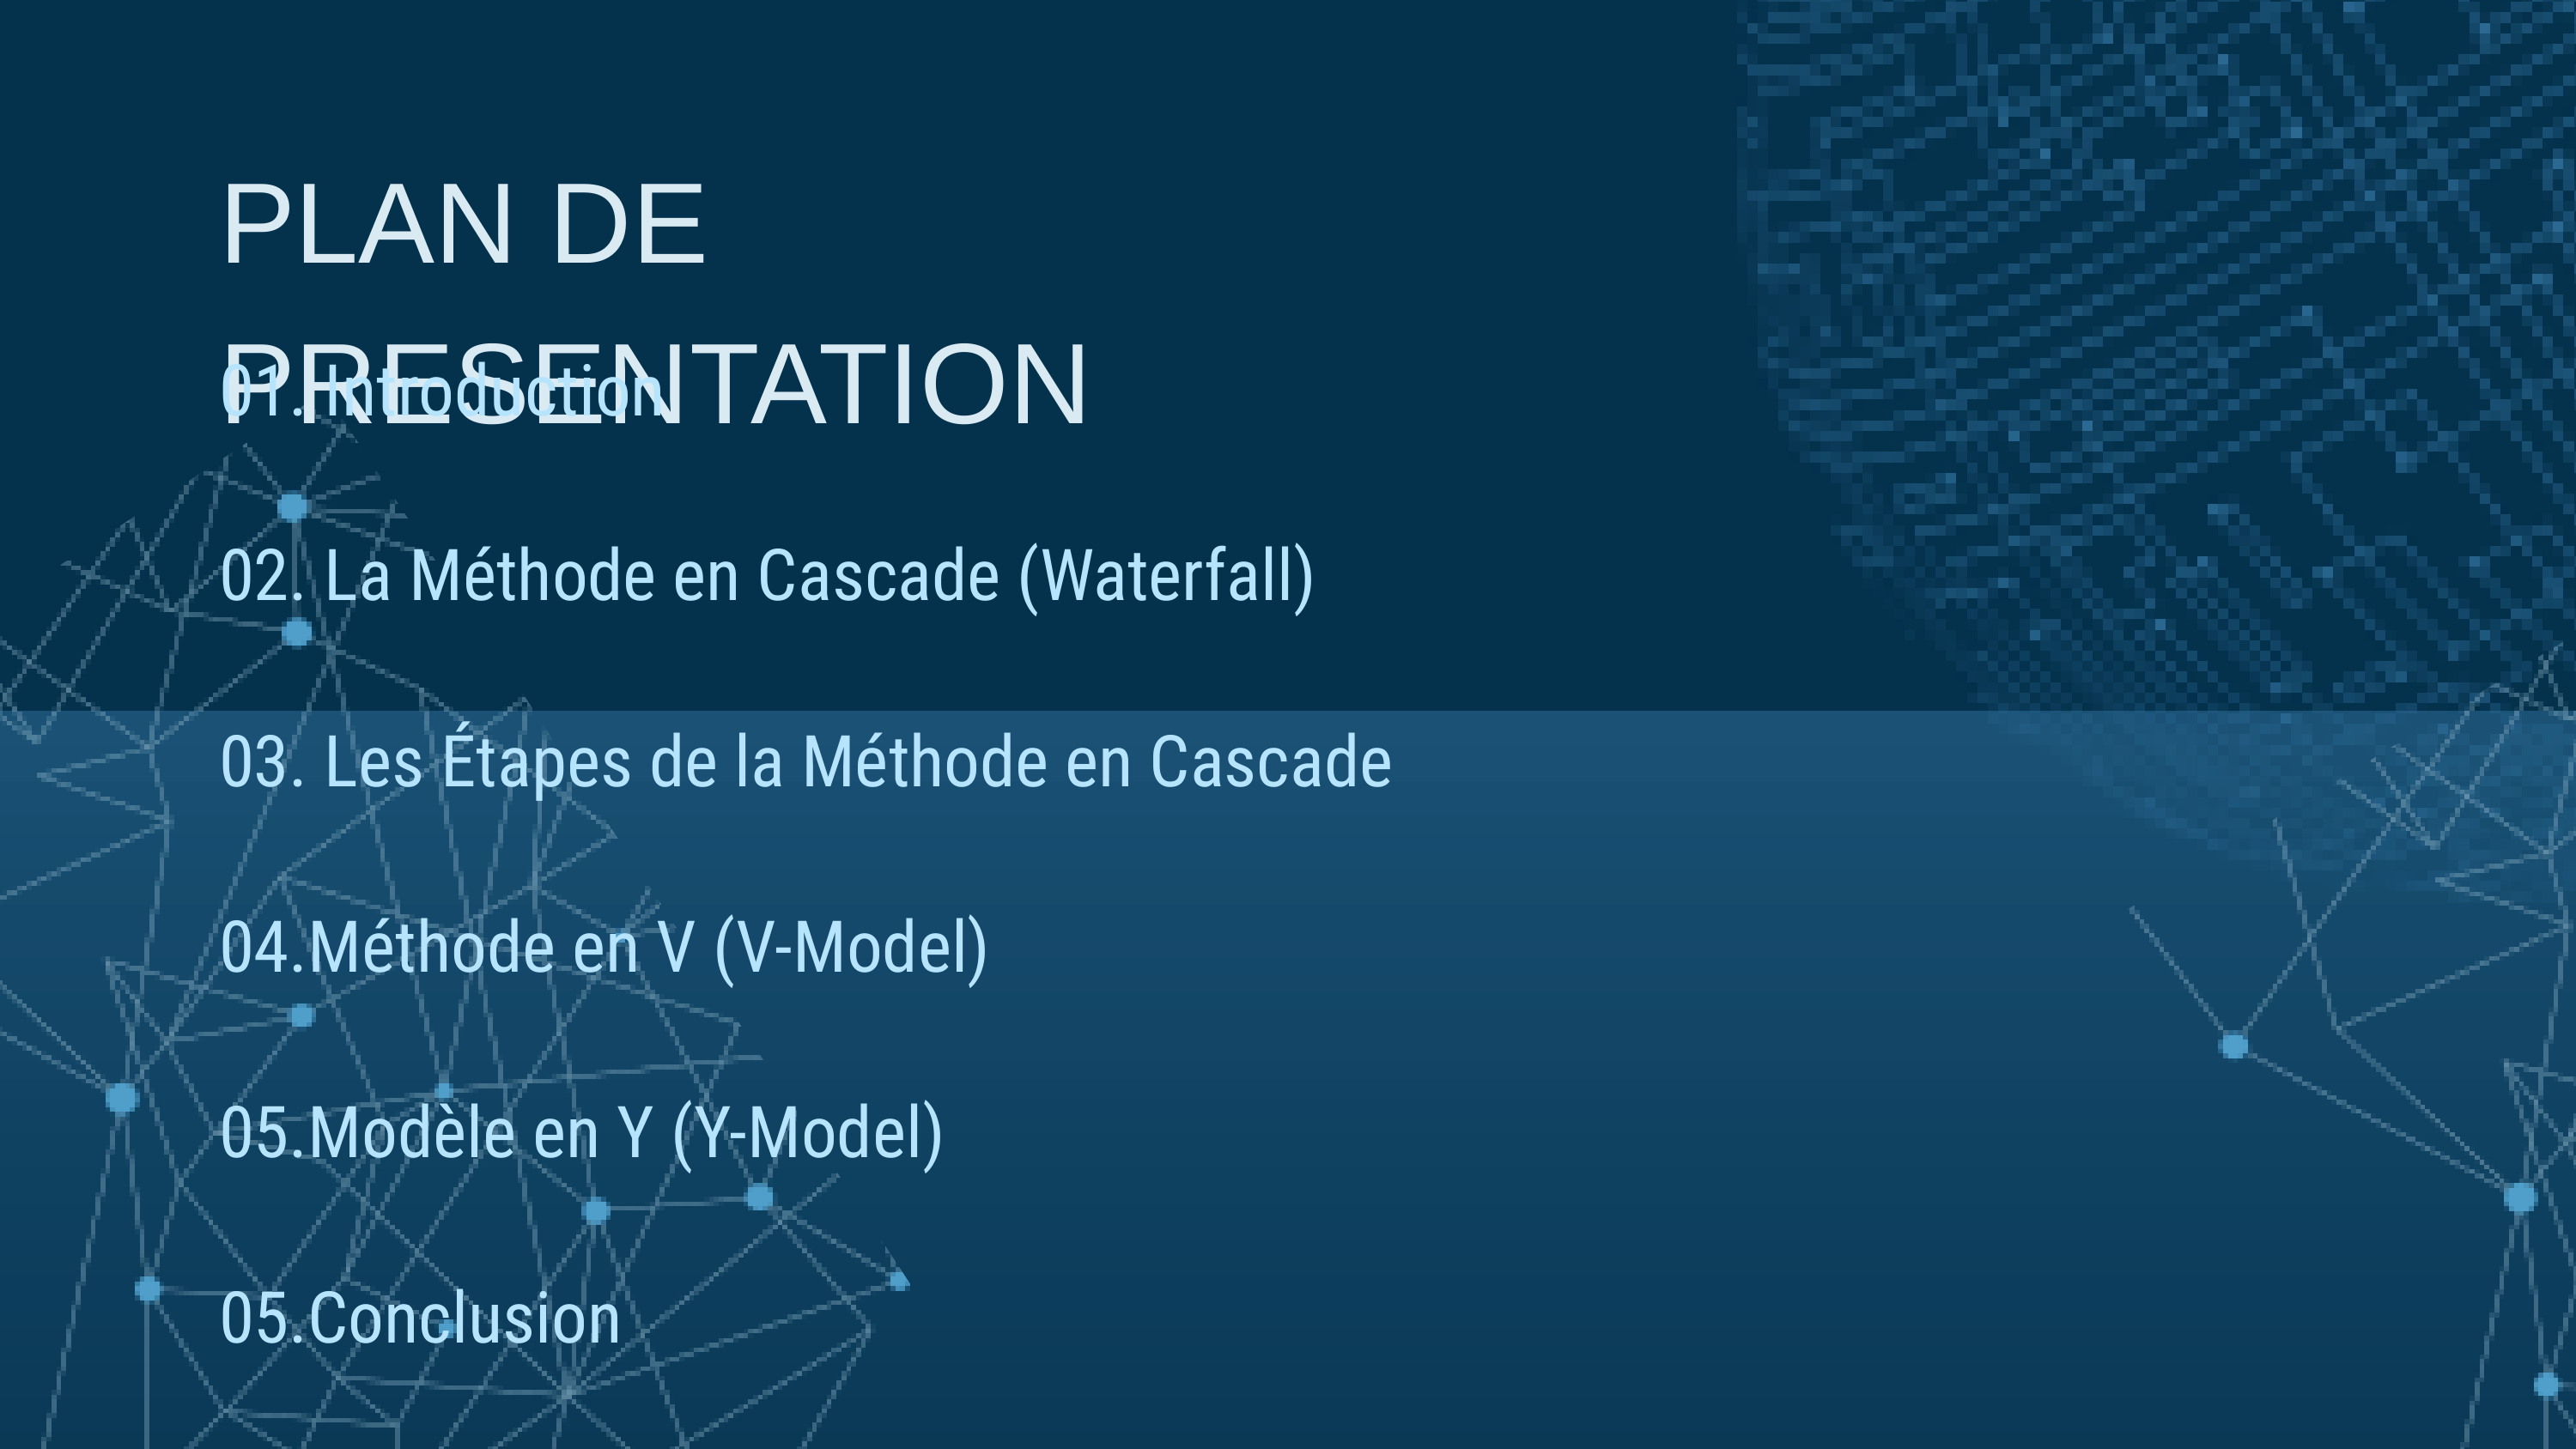

PLAN DE PRESENTATION
01. Introduction
02. La Méthode en Cascade (Waterfall)

03. Les Étapes de la Méthode en Cascade

04.Méthode en V (V-Model)
05.Modèle en Y (Y-Model)
05.Conclusion